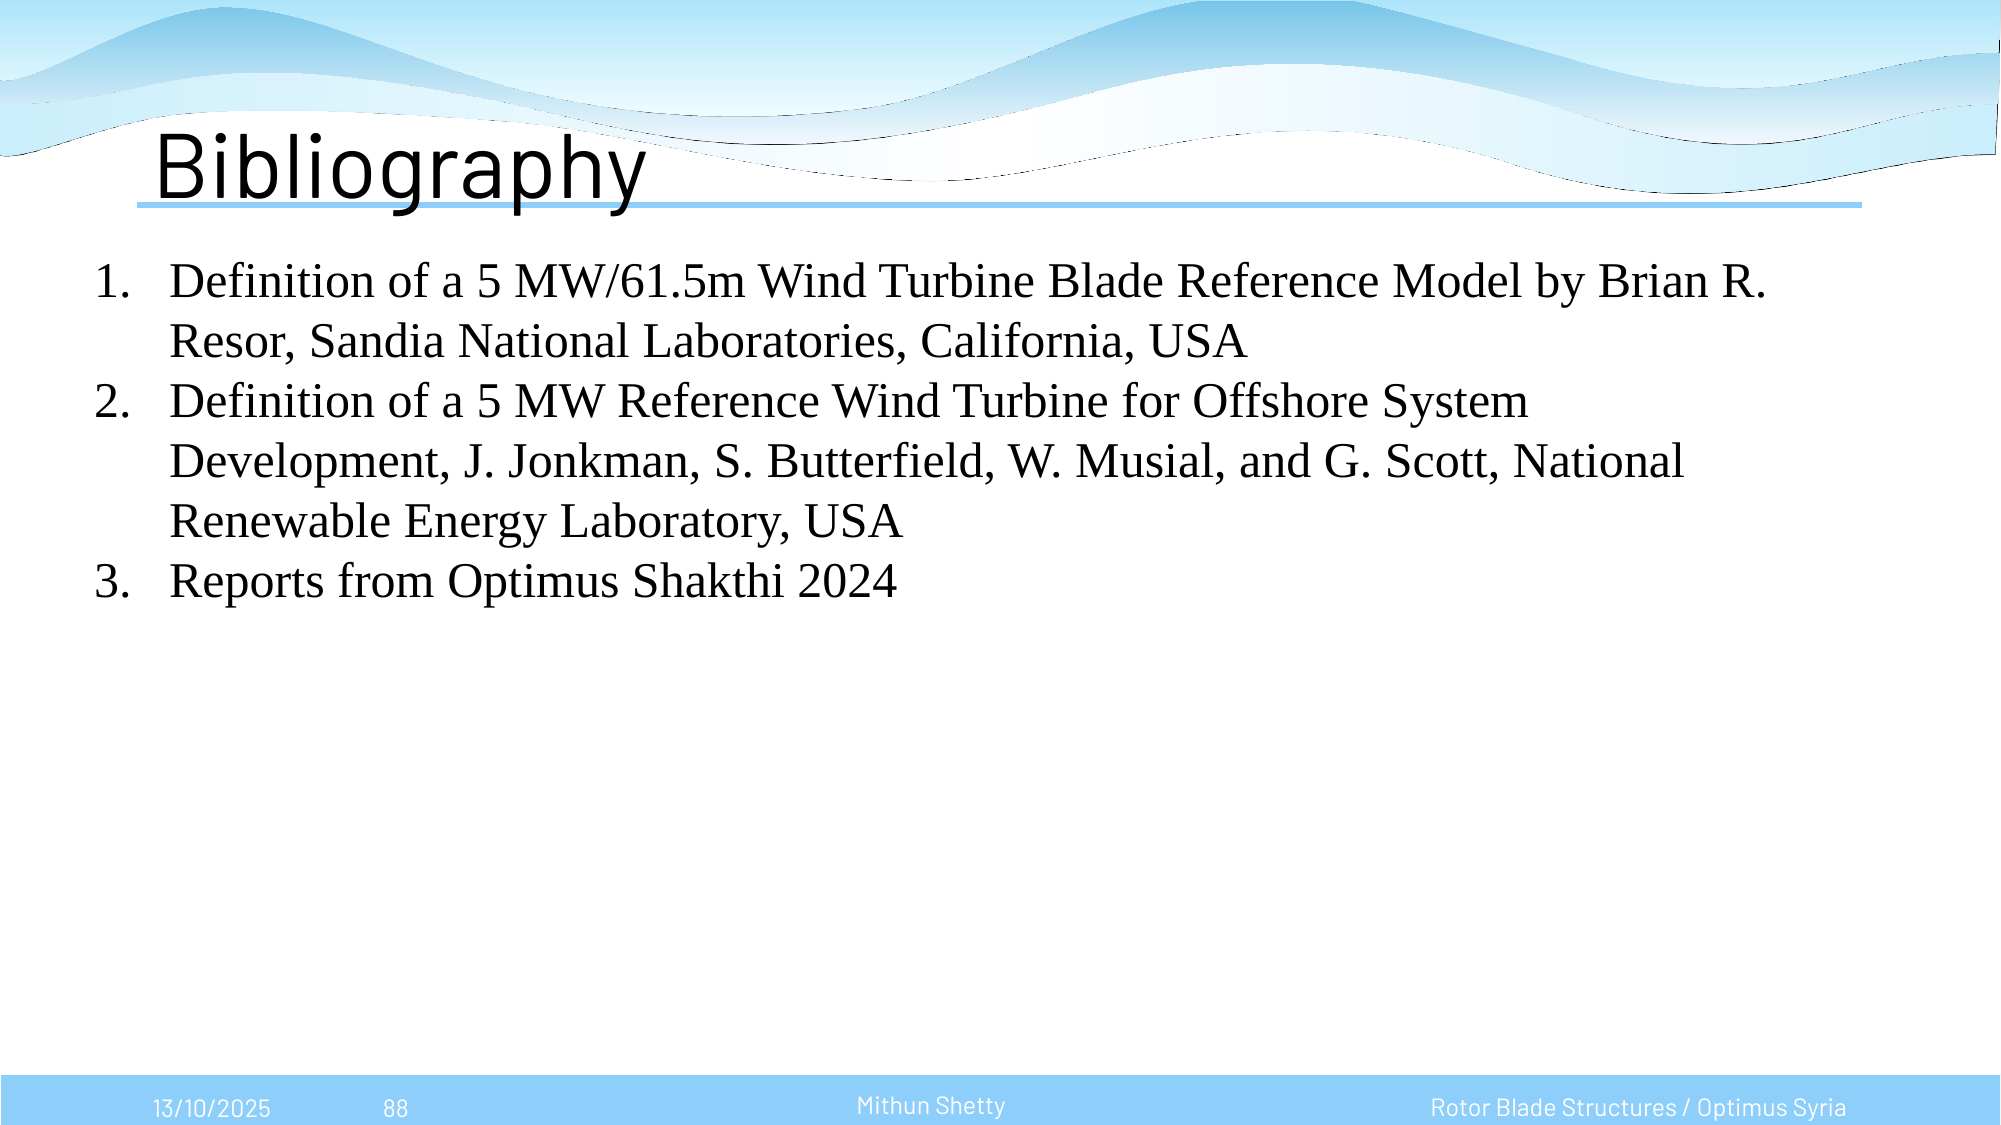

# Bibliography
Definition of a 5 MW/61.5m Wind Turbine Blade Reference Model by Brian R. Resor, Sandia National Laboratories, California, USA
Definition of a 5 MW Reference Wind Turbine for Offshore System Development, J. Jonkman, S. Butterfield, W. Musial, and G. Scott, National Renewable Energy Laboratory, USA
Reports from Optimus Shakthi 2024
Mithun Shetty
Rotor Blade Structures / Optimus Syria
13/10/2025
88